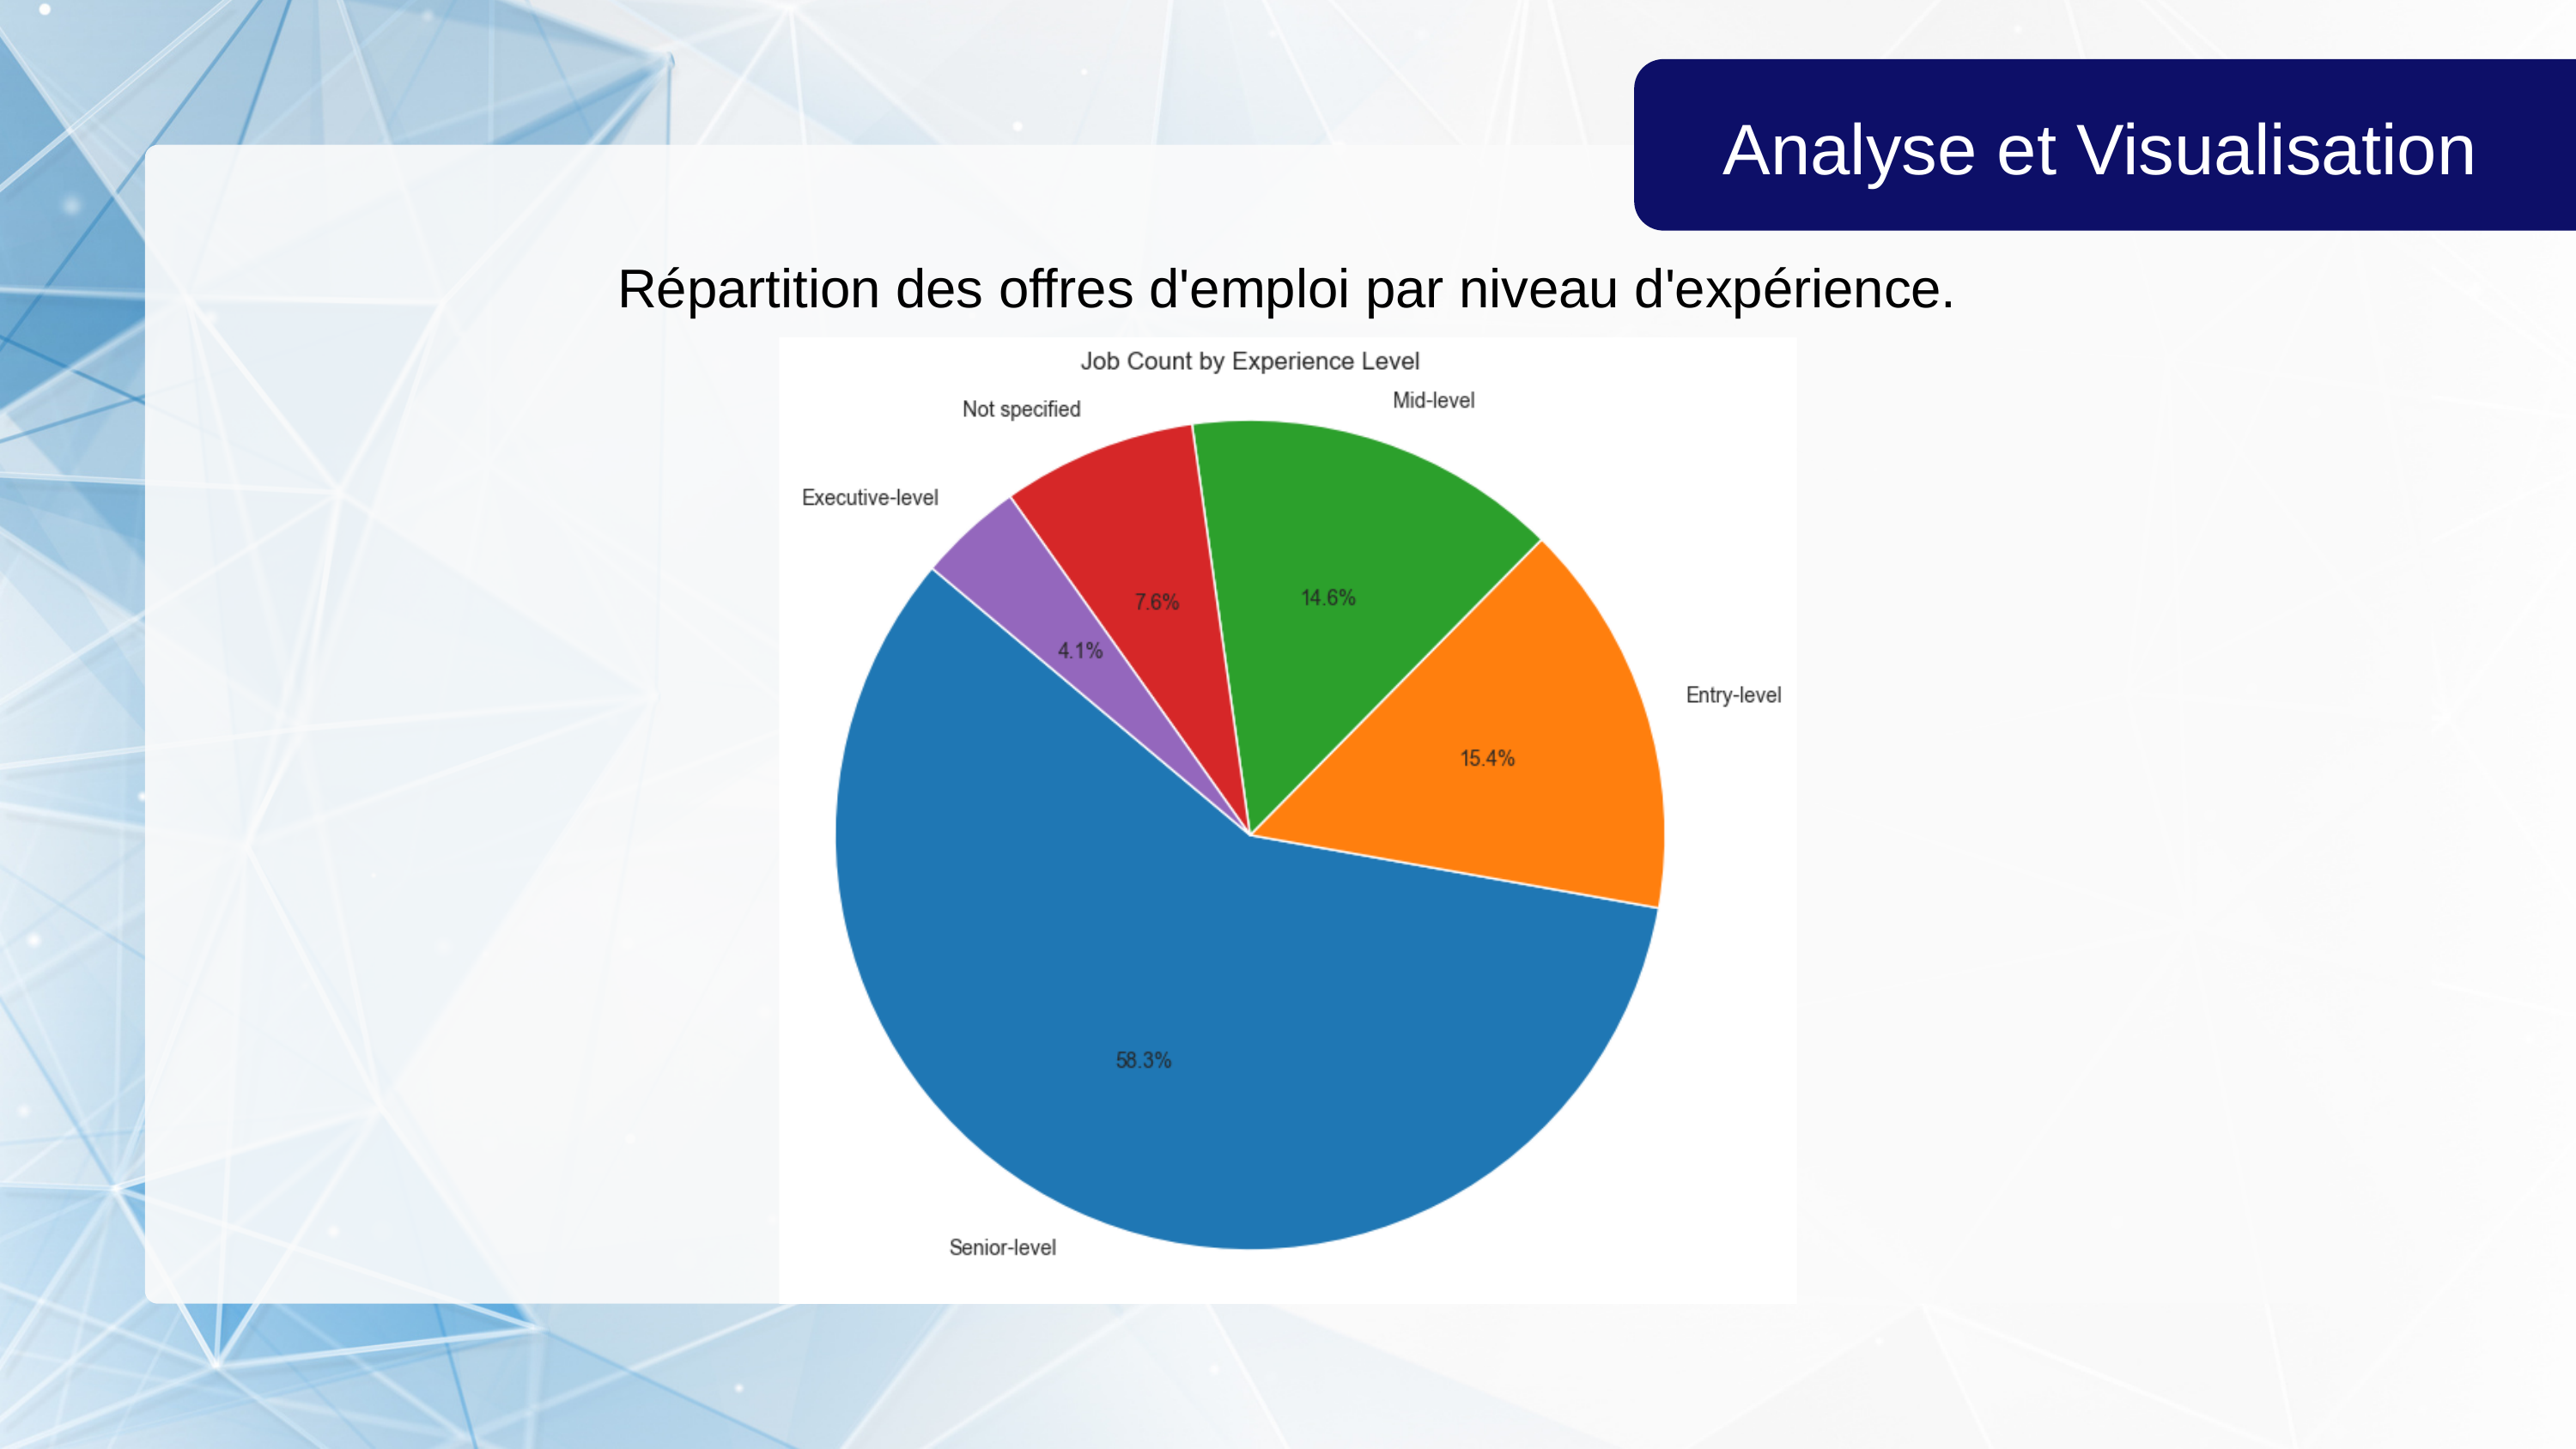

Analyse et Visualisation

Répartition des offres d'emploi par niveau d'expérience.